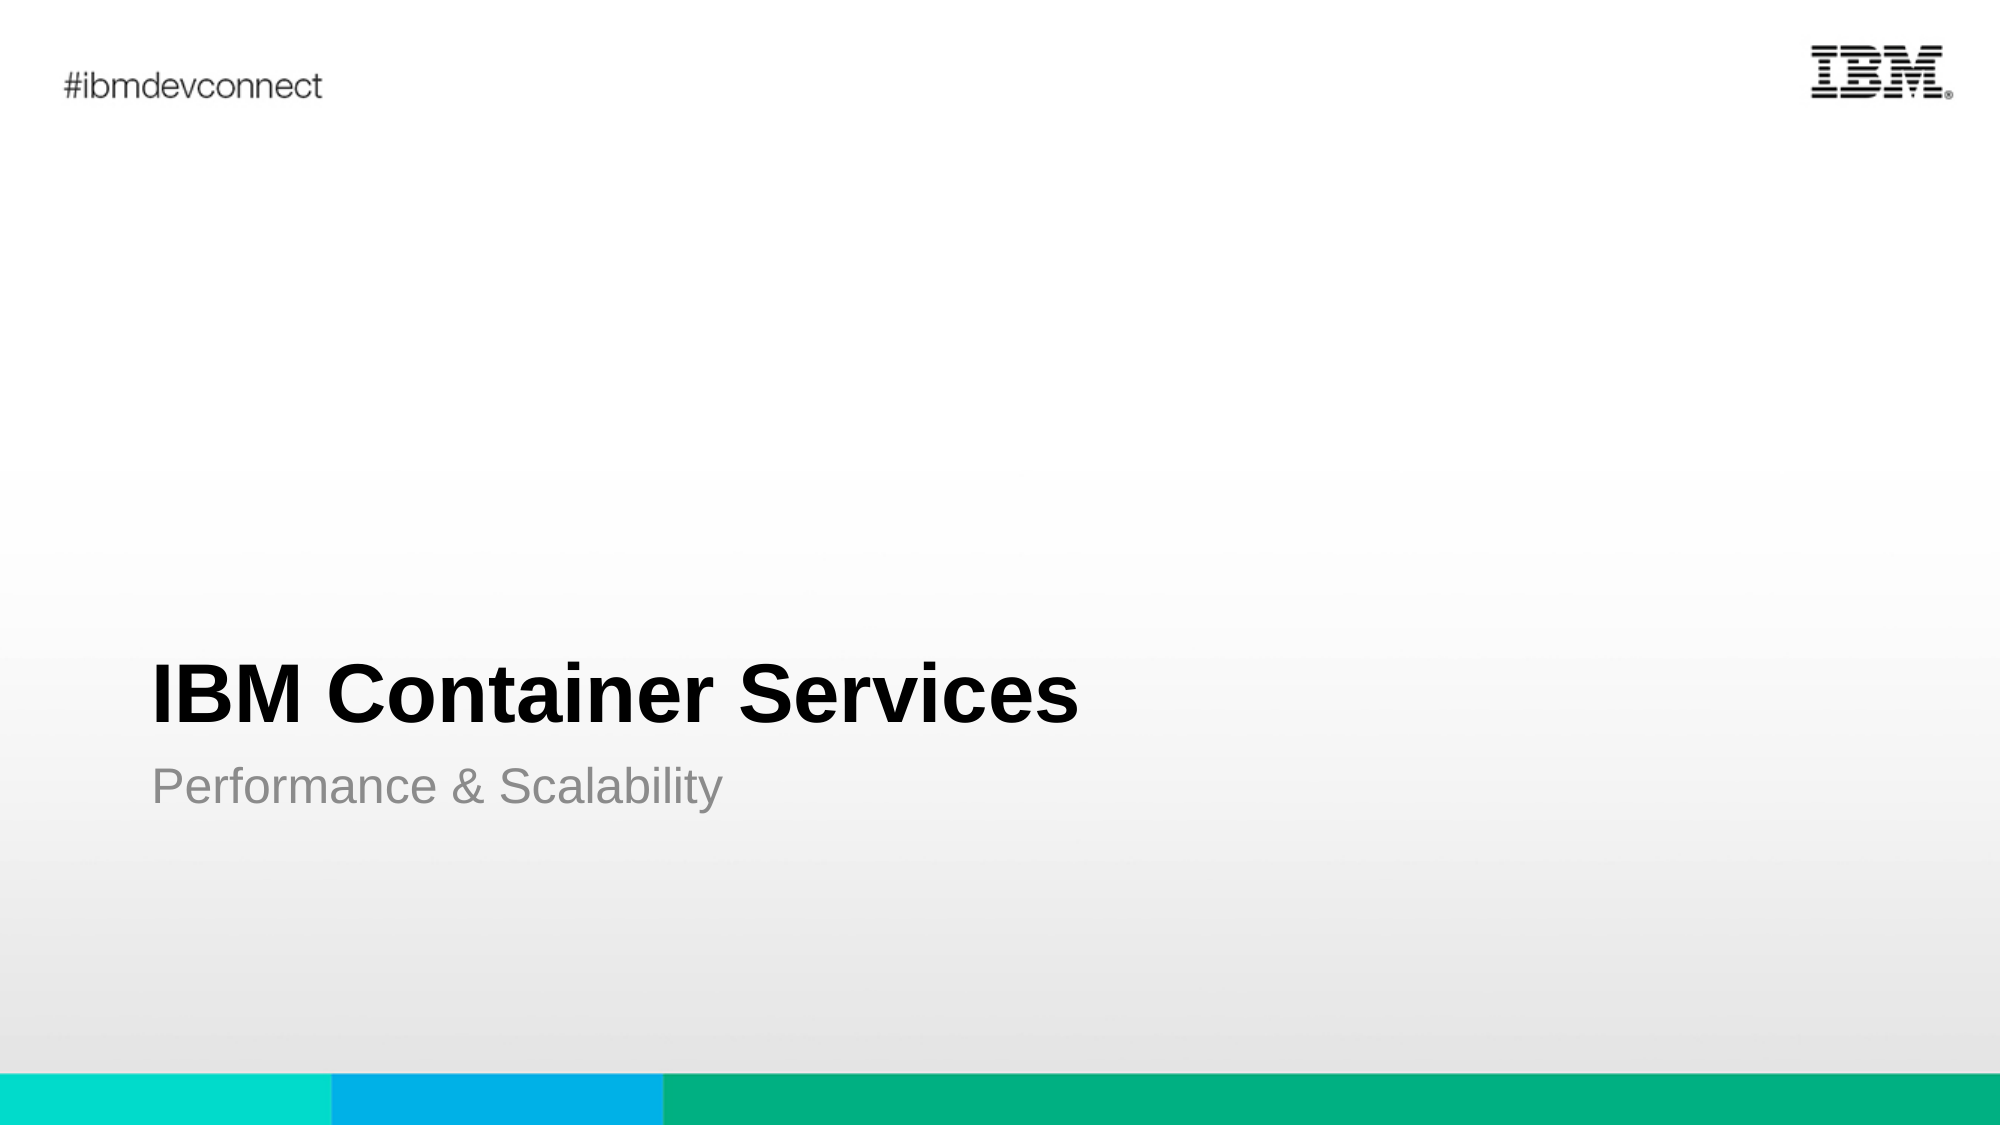

# IBM Container Services
Performance & Scalability